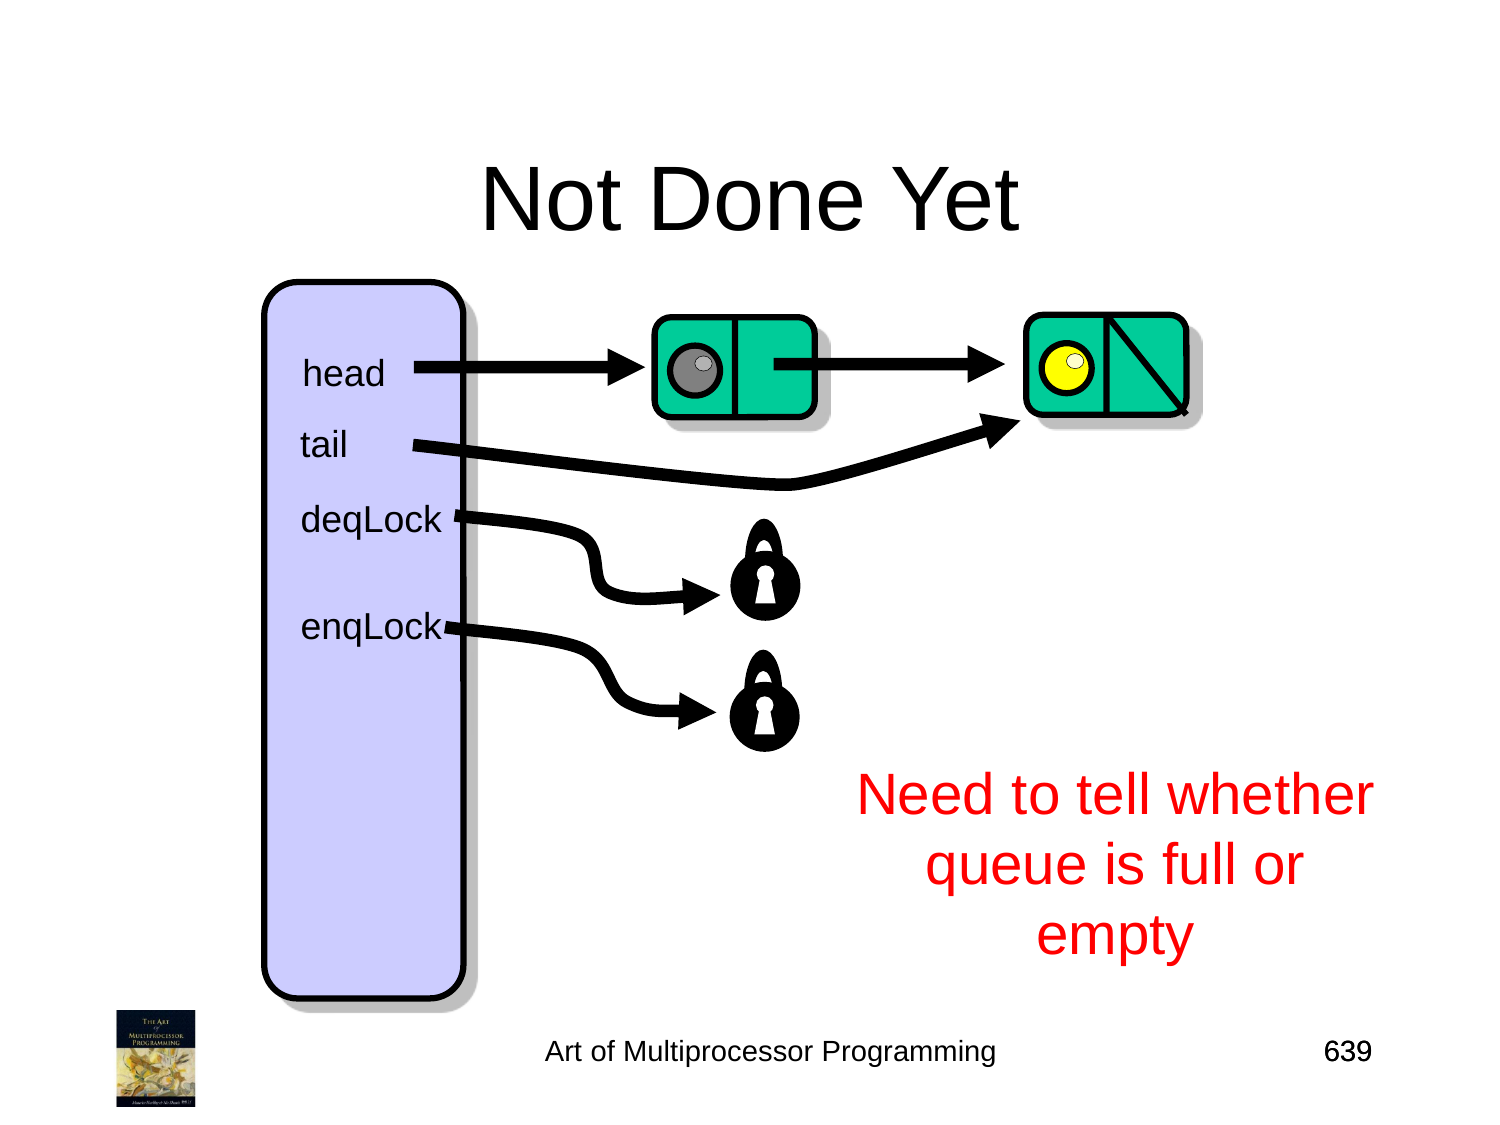

Not Done Yet

head

tail

deqLock

enqLock

Need to tell whether queue is full or empty
Art of Multiprocessor Programming
639
639